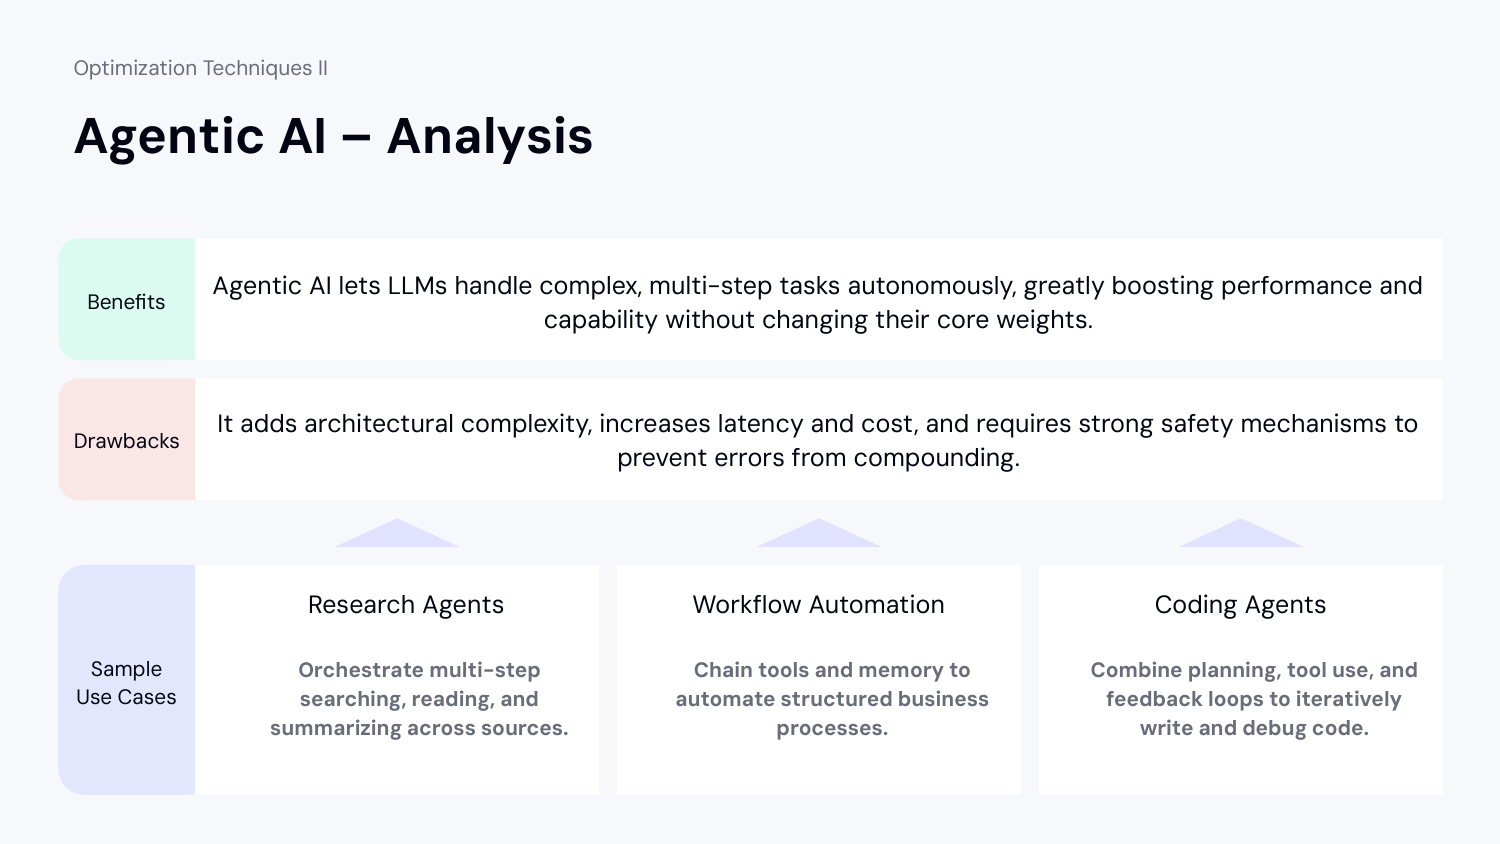

Optimization Techniques II
# Agentic AI – Analysis
Benefits

Agentic AI lets LLMs handle complex, multi-step tasks autonomously, greatly boosting performance and capability without changing their core weights.
It adds architectural complexity, increases latency and cost, and requires strong safety mechanisms to prevent errors from compounding.

Drawbacks

Workflow Automation
Coding Agents

Research Agents
Sample Use Cases
Orchestrate multi-step searching, reading, and summarizing across sources.
Chain tools and memory to automate structured business processes.
Combine planning, tool use, and feedback loops to iteratively write and debug code.